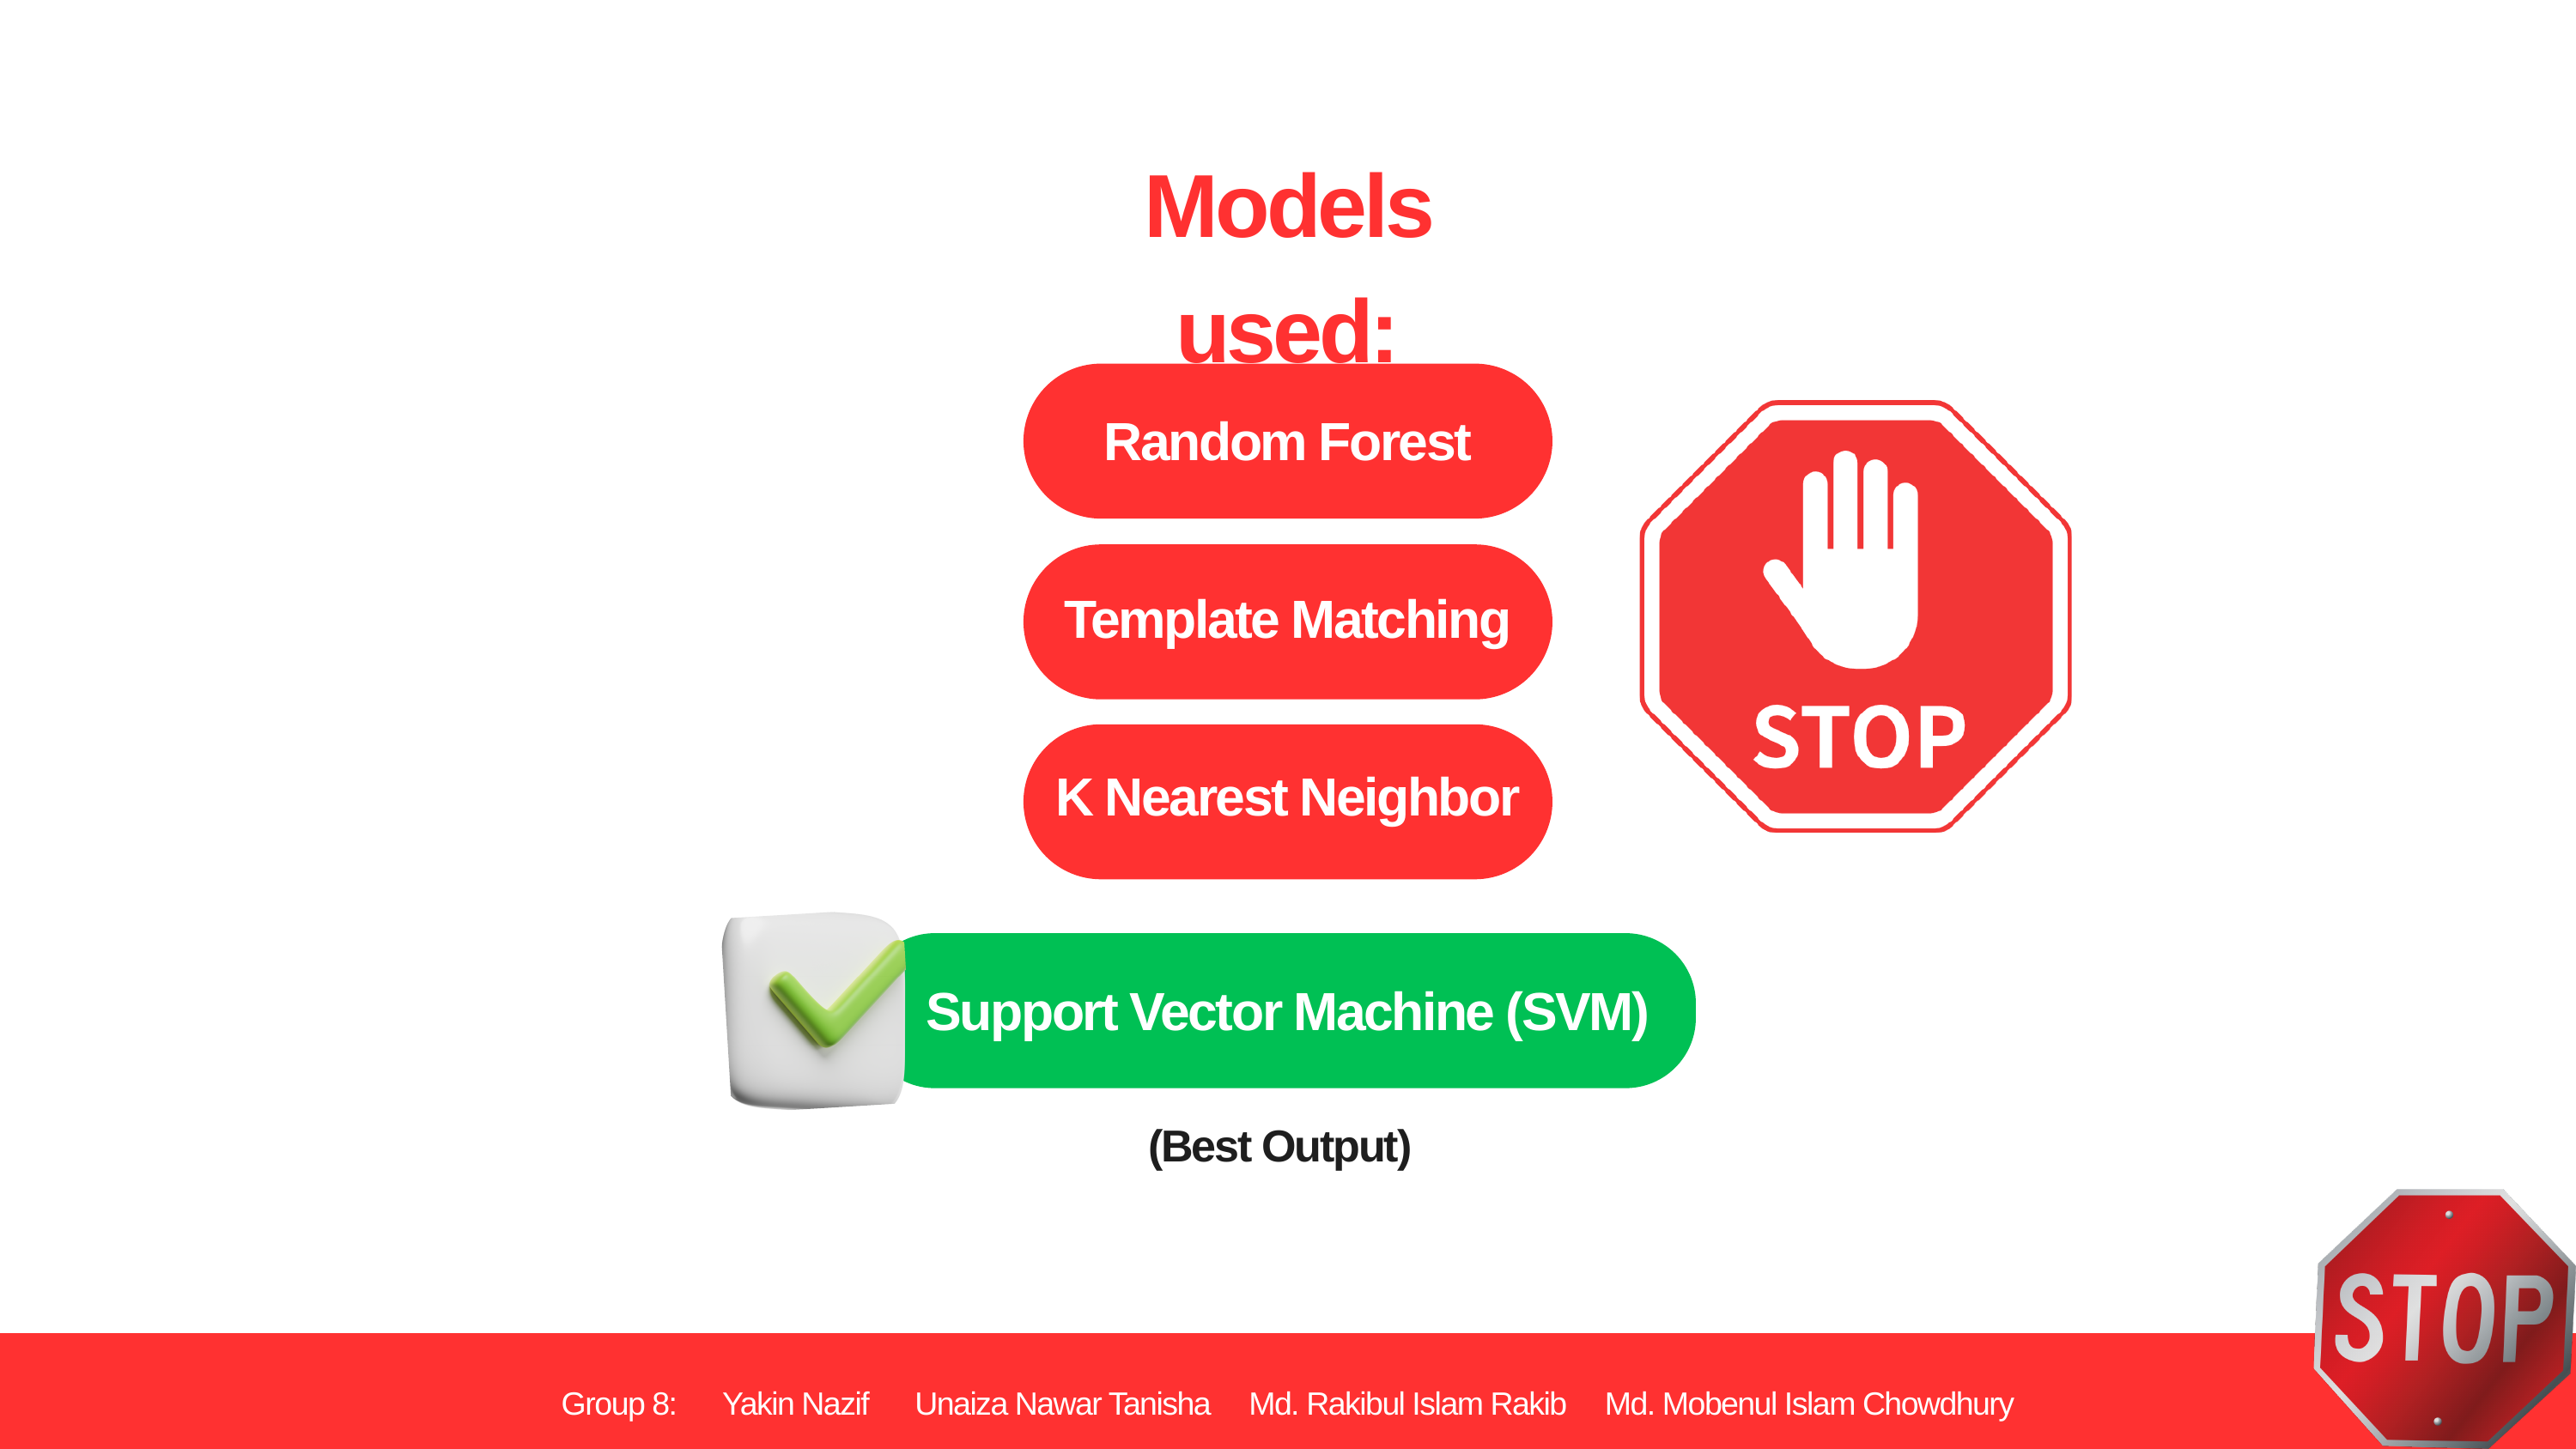

Models used:

Random Forest

Template Matching

K Nearest Neighbor

Support Vector Machine (SVM)
(Best Output)

Group 8:      Yakin Nazif      Unaiza Nawar Tanisha     Md. Rakibul Islam Rakib     Md. Mobenul Islam Chowdhury